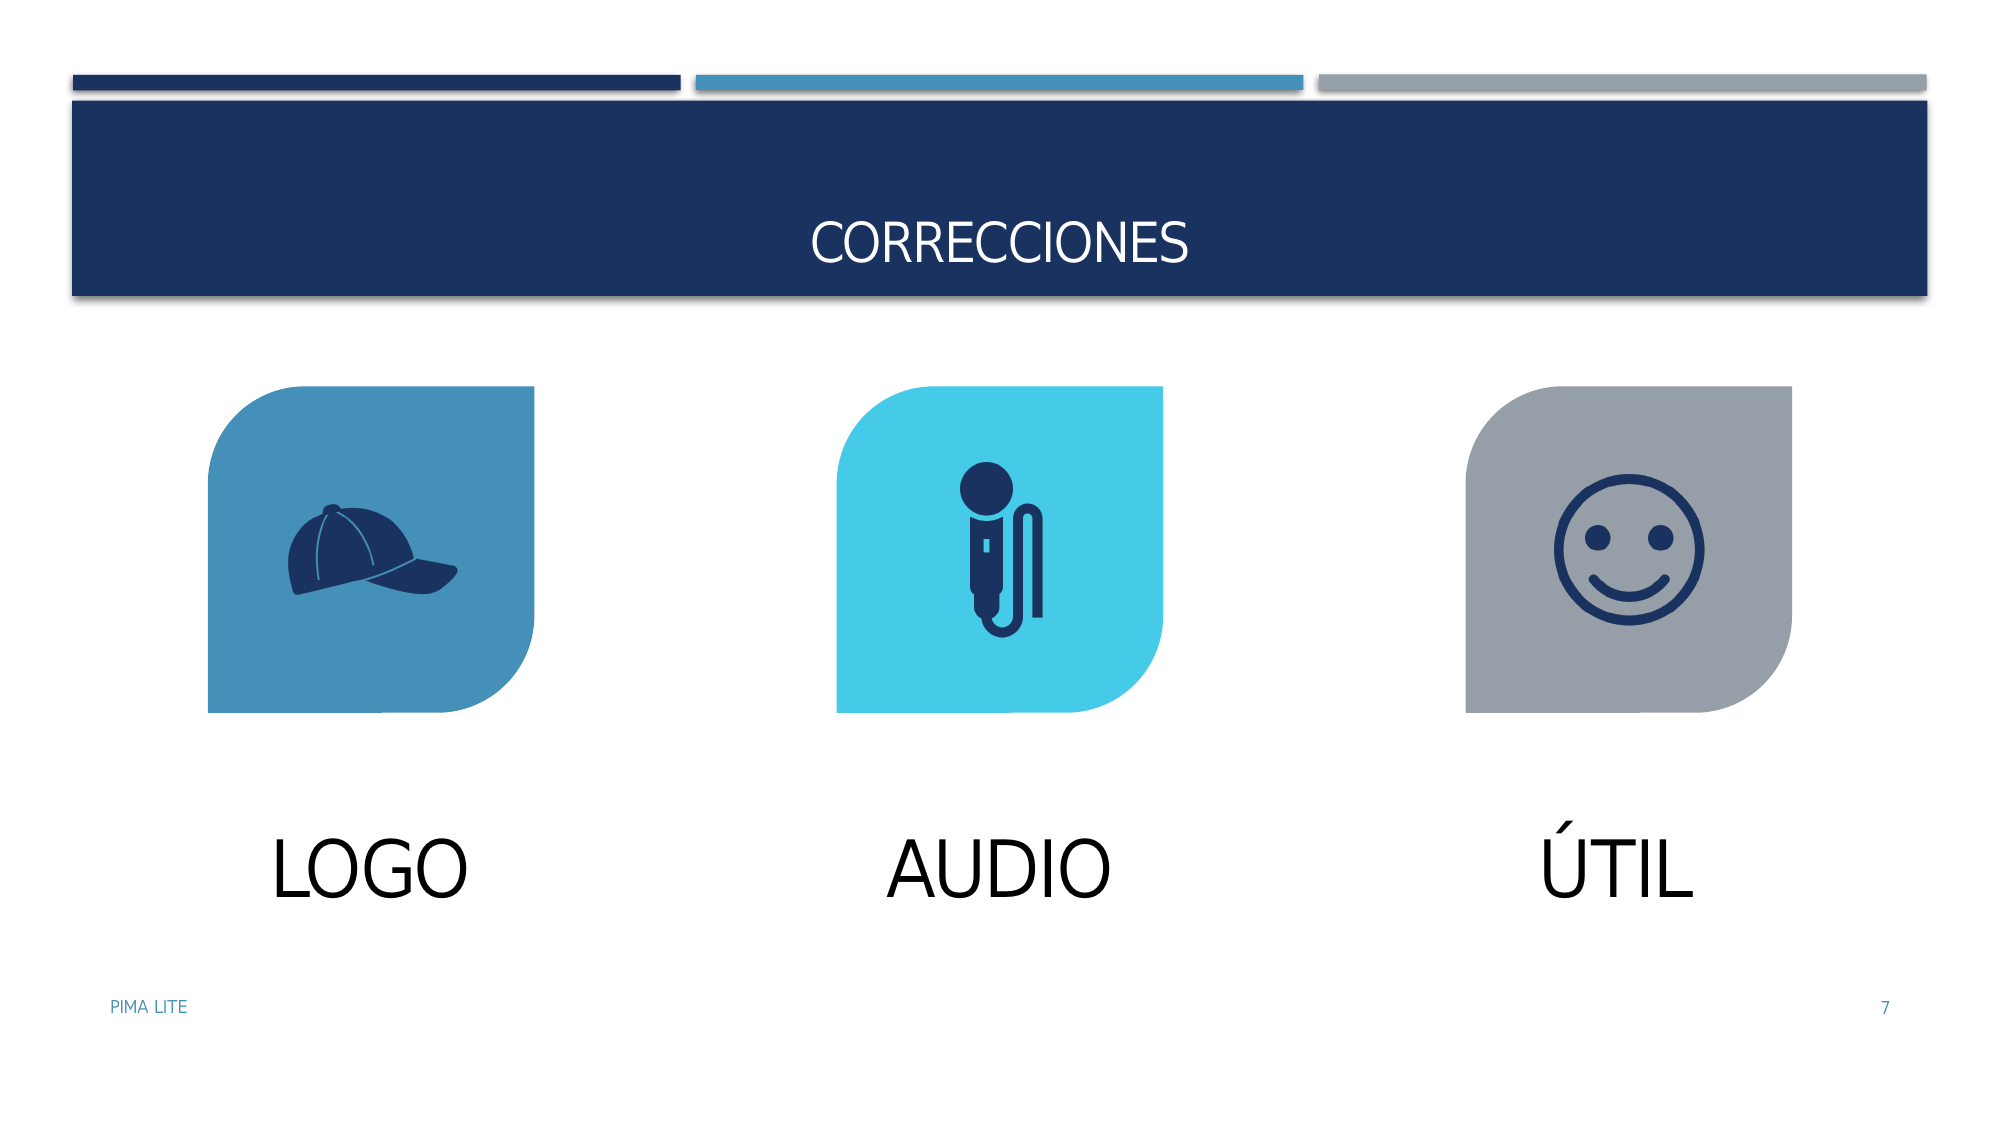

# correcciones
logo
audio
Útil
PIMA Lite
7